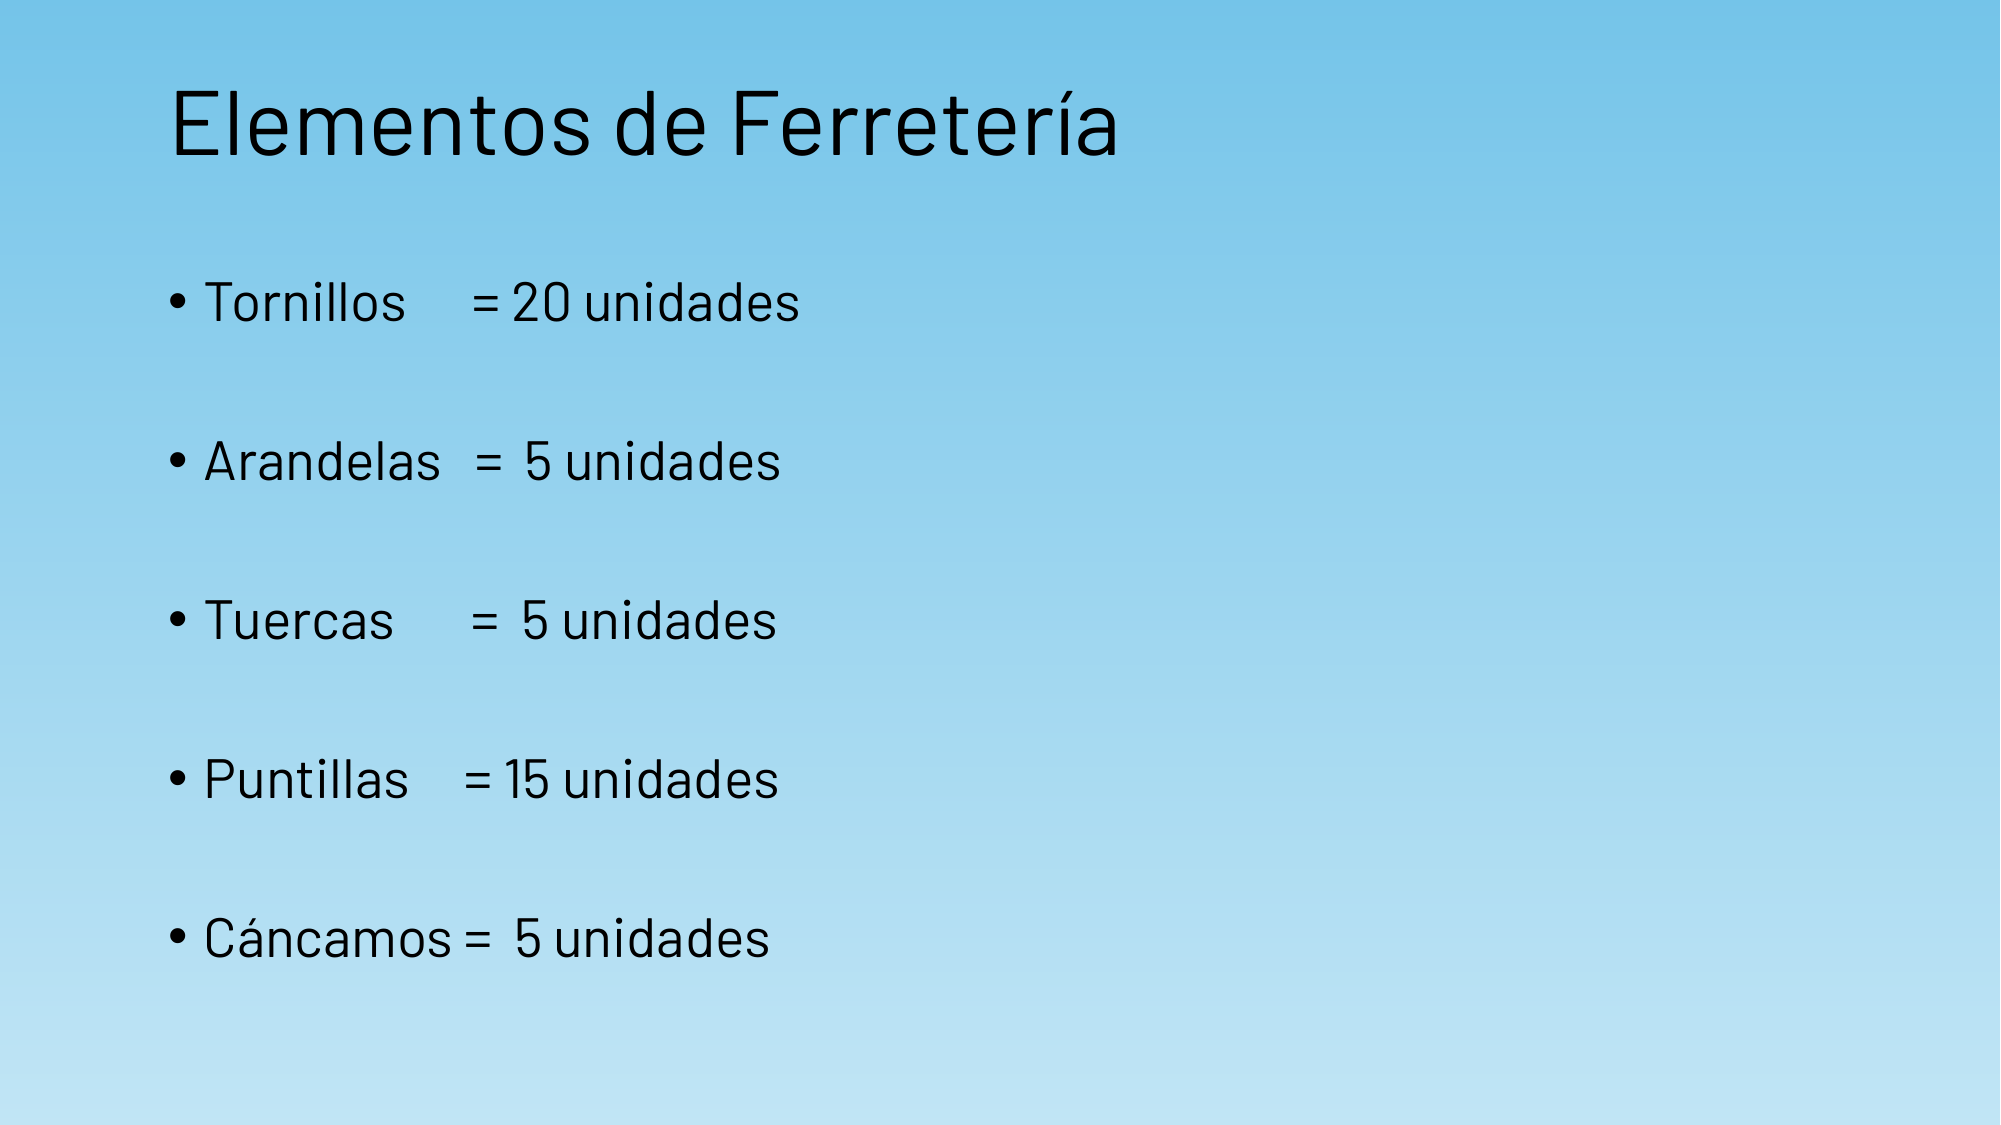

# Elementos de Ferretería
Tornillos      = 20 unidades

Arandelas   =  5 unidades

Tuercas       =  5 unidades

Puntillas     = 15 unidades

Cáncamos =  5 unidades